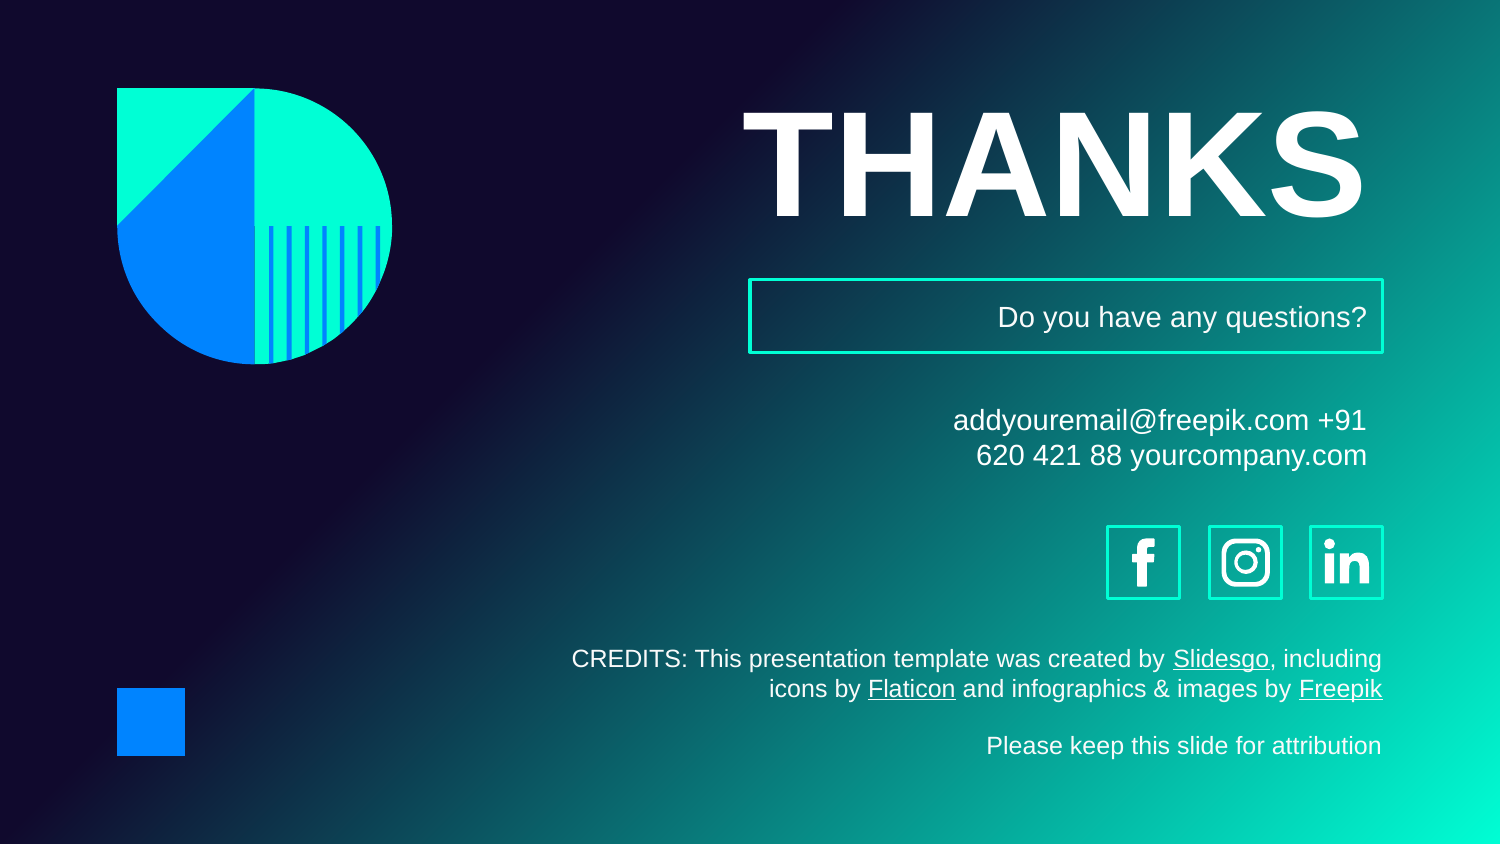

# THANKS
Do you have any questions?
addyouremail@freepik.com +91 620 421 88 yourcompany.com

Please keep this slide for attribution